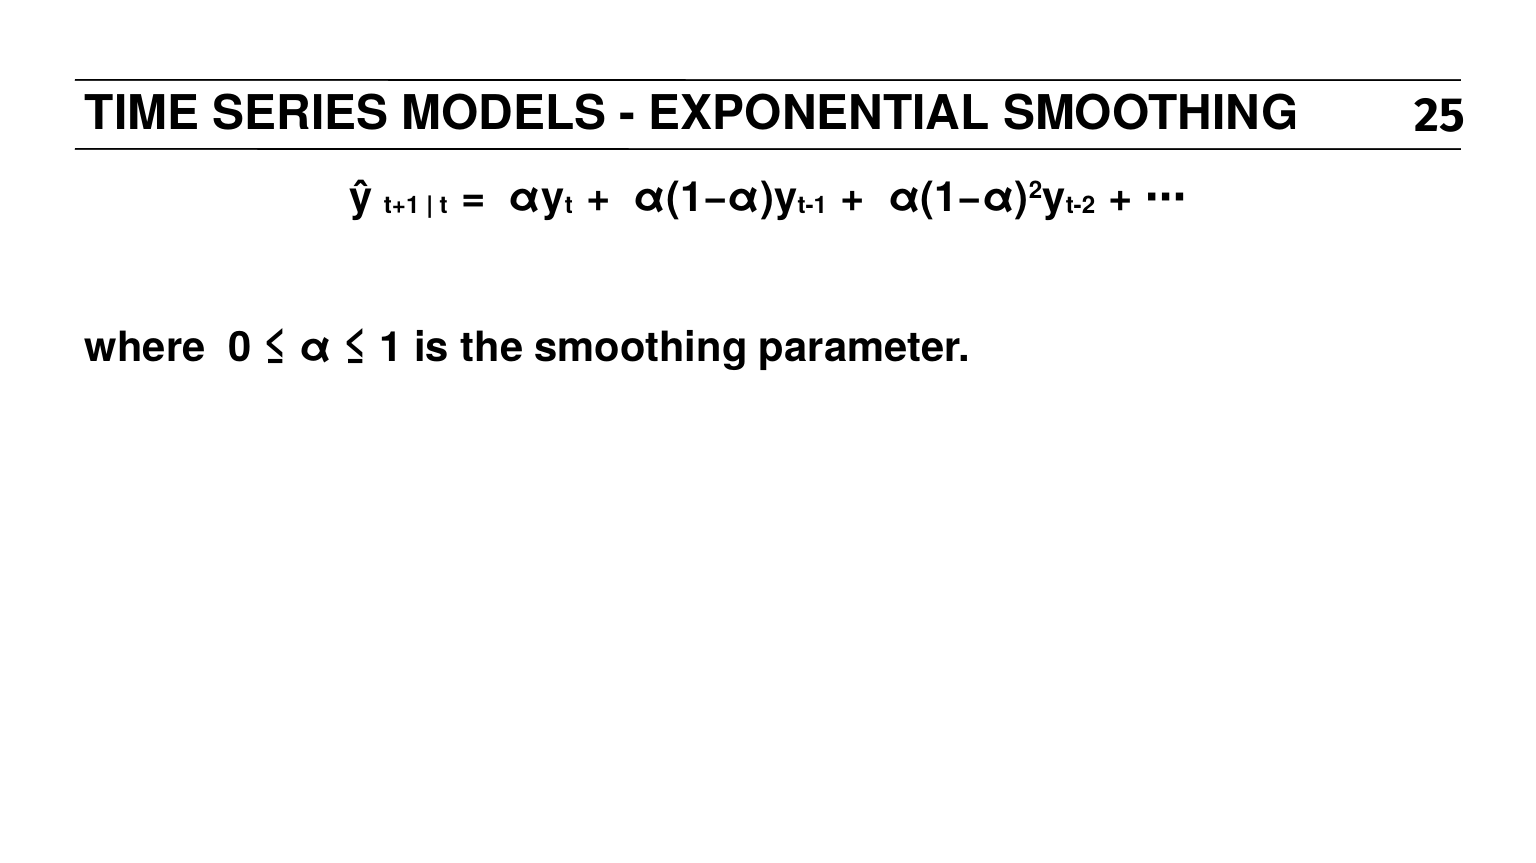

# TIME SERIES MODELS - EXPONENTIAL SMOOTHING
25

ŷ t+1 | t  =  αyt  +  α(1−α)yt-1  +  α(1−α)2yt-2  + ⋯

where  0 ≤ α ≤ 1 is the smoothing parameter.